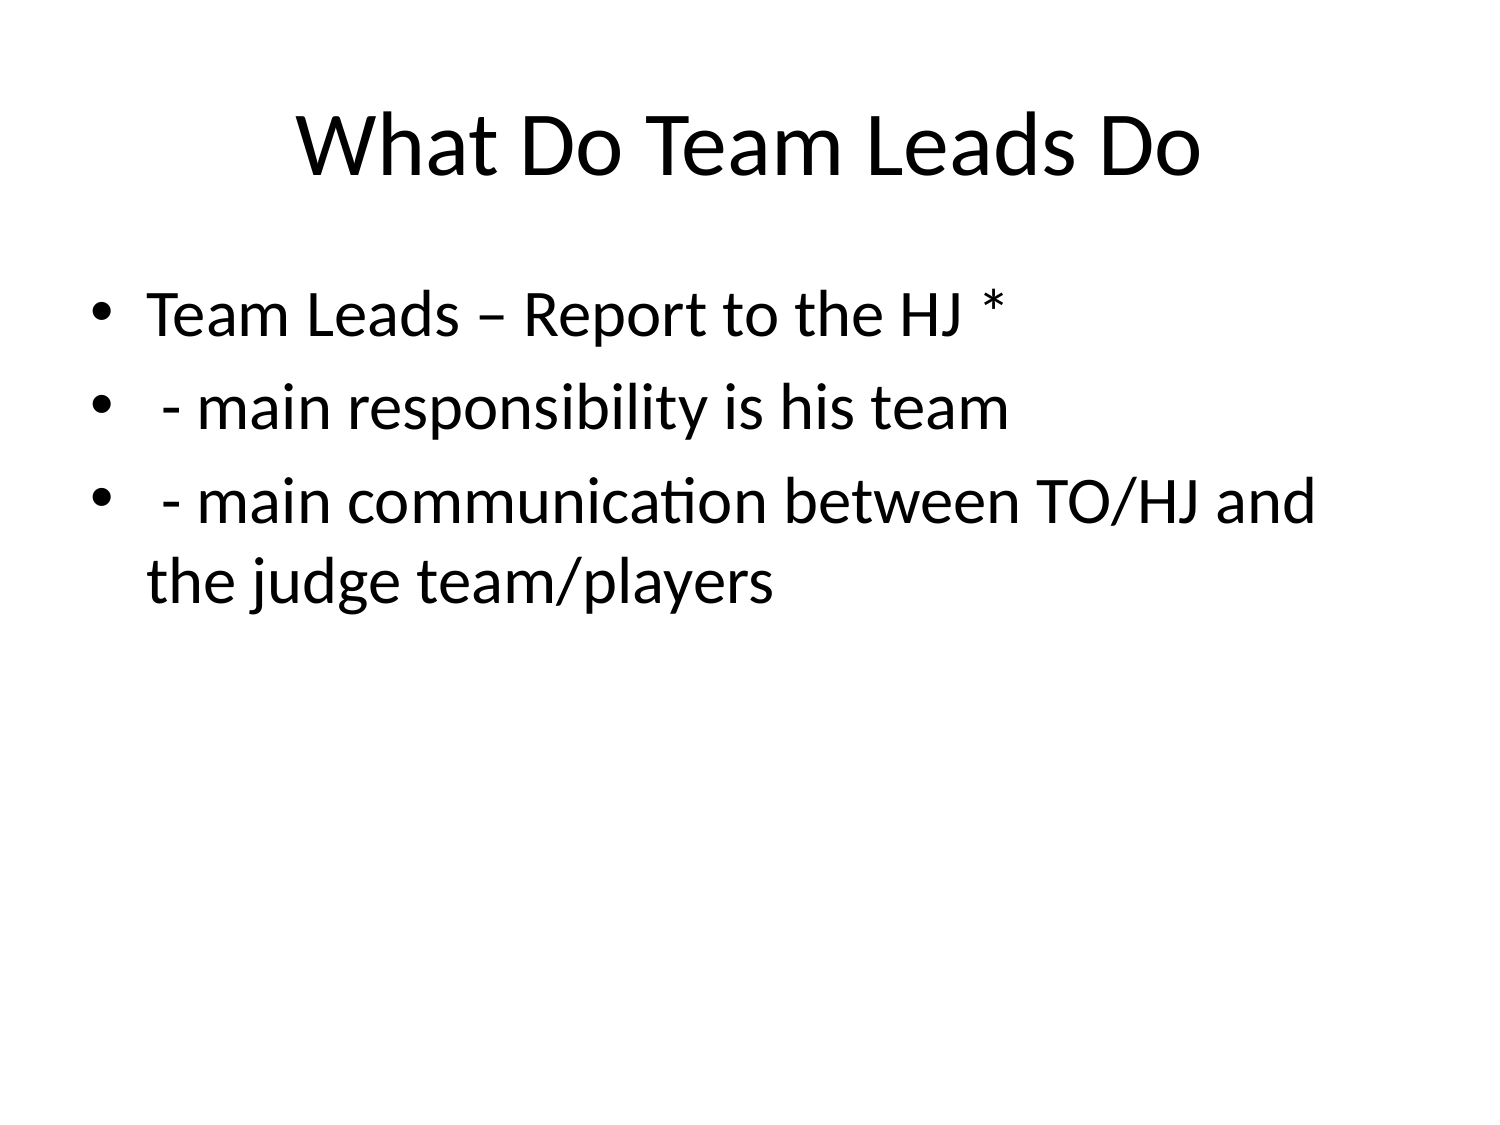

# What Do Team Leads Do
Team Leads – Report to the HJ *
 - main responsibility is his team
 - main communication between TO/HJ and the judge team/players